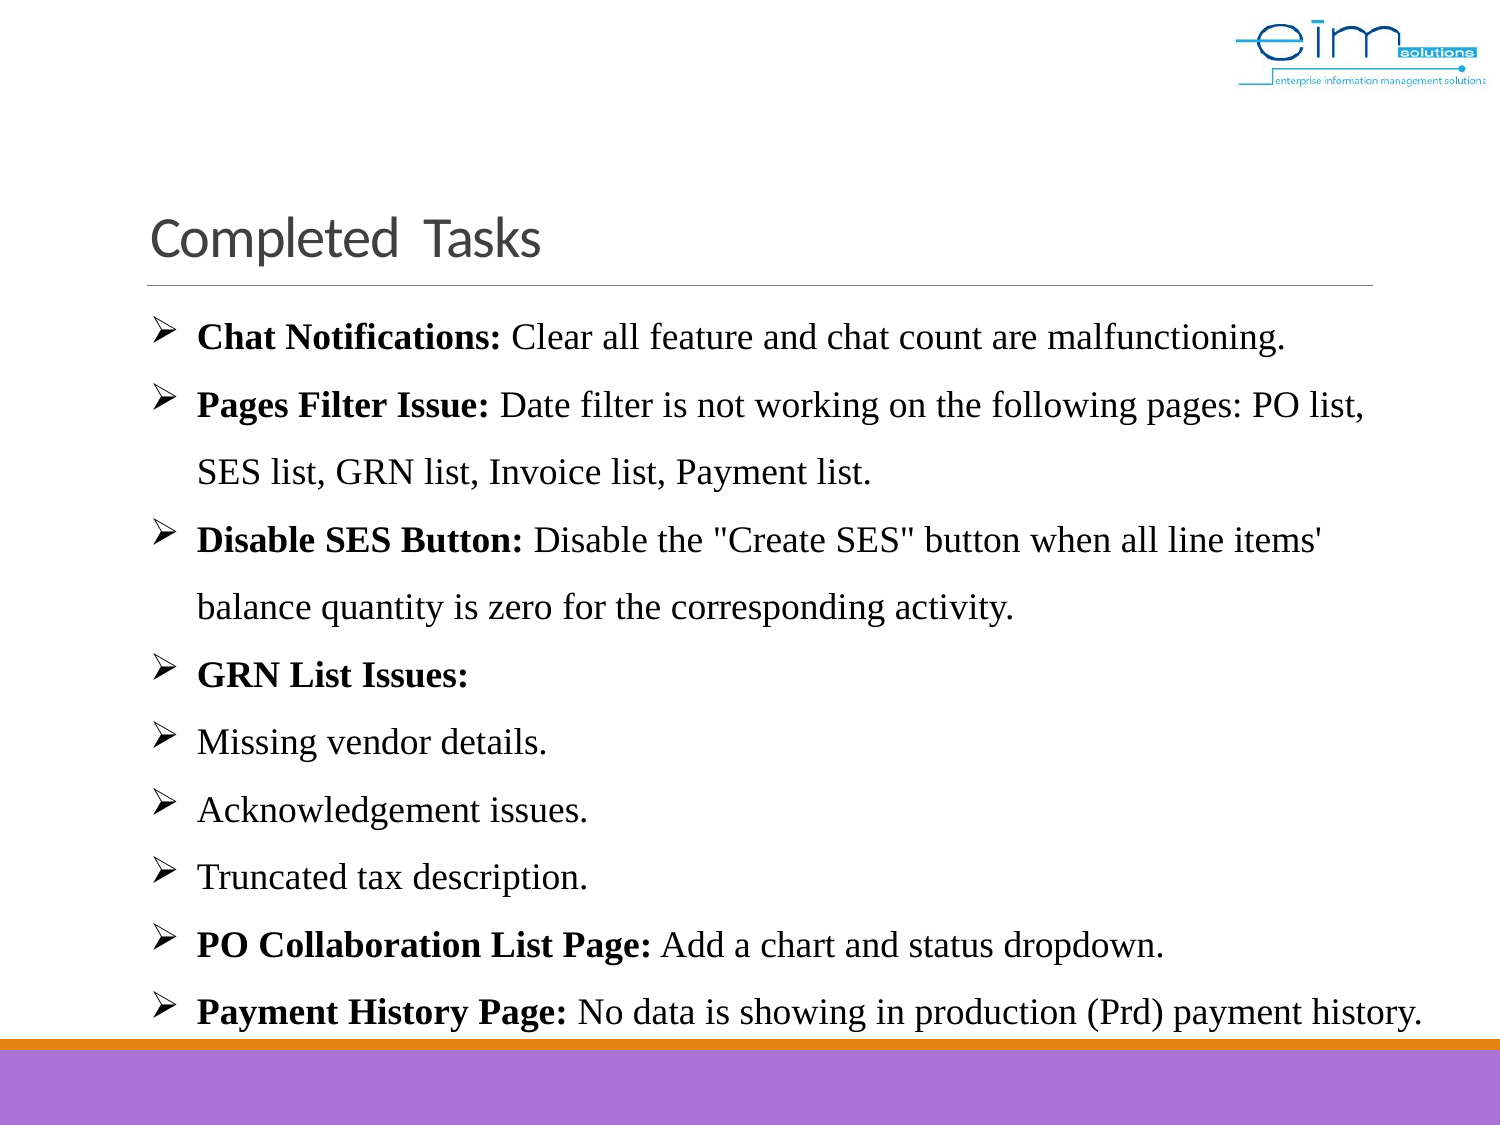

Completed Tasks
Chat Notifications: Clear all feature and chat count are malfunctioning.
Pages Filter Issue: Date filter is not working on the following pages: PO list, SES list, GRN list, Invoice list, Payment list.
Disable SES Button: Disable the "Create SES" button when all line items' balance quantity is zero for the corresponding activity.
GRN List Issues:
Missing vendor details.
Acknowledgement issues.
Truncated tax description.
PO Collaboration List Page: Add a chart and status dropdown.
Payment History Page: No data is showing in production (Prd) payment history.